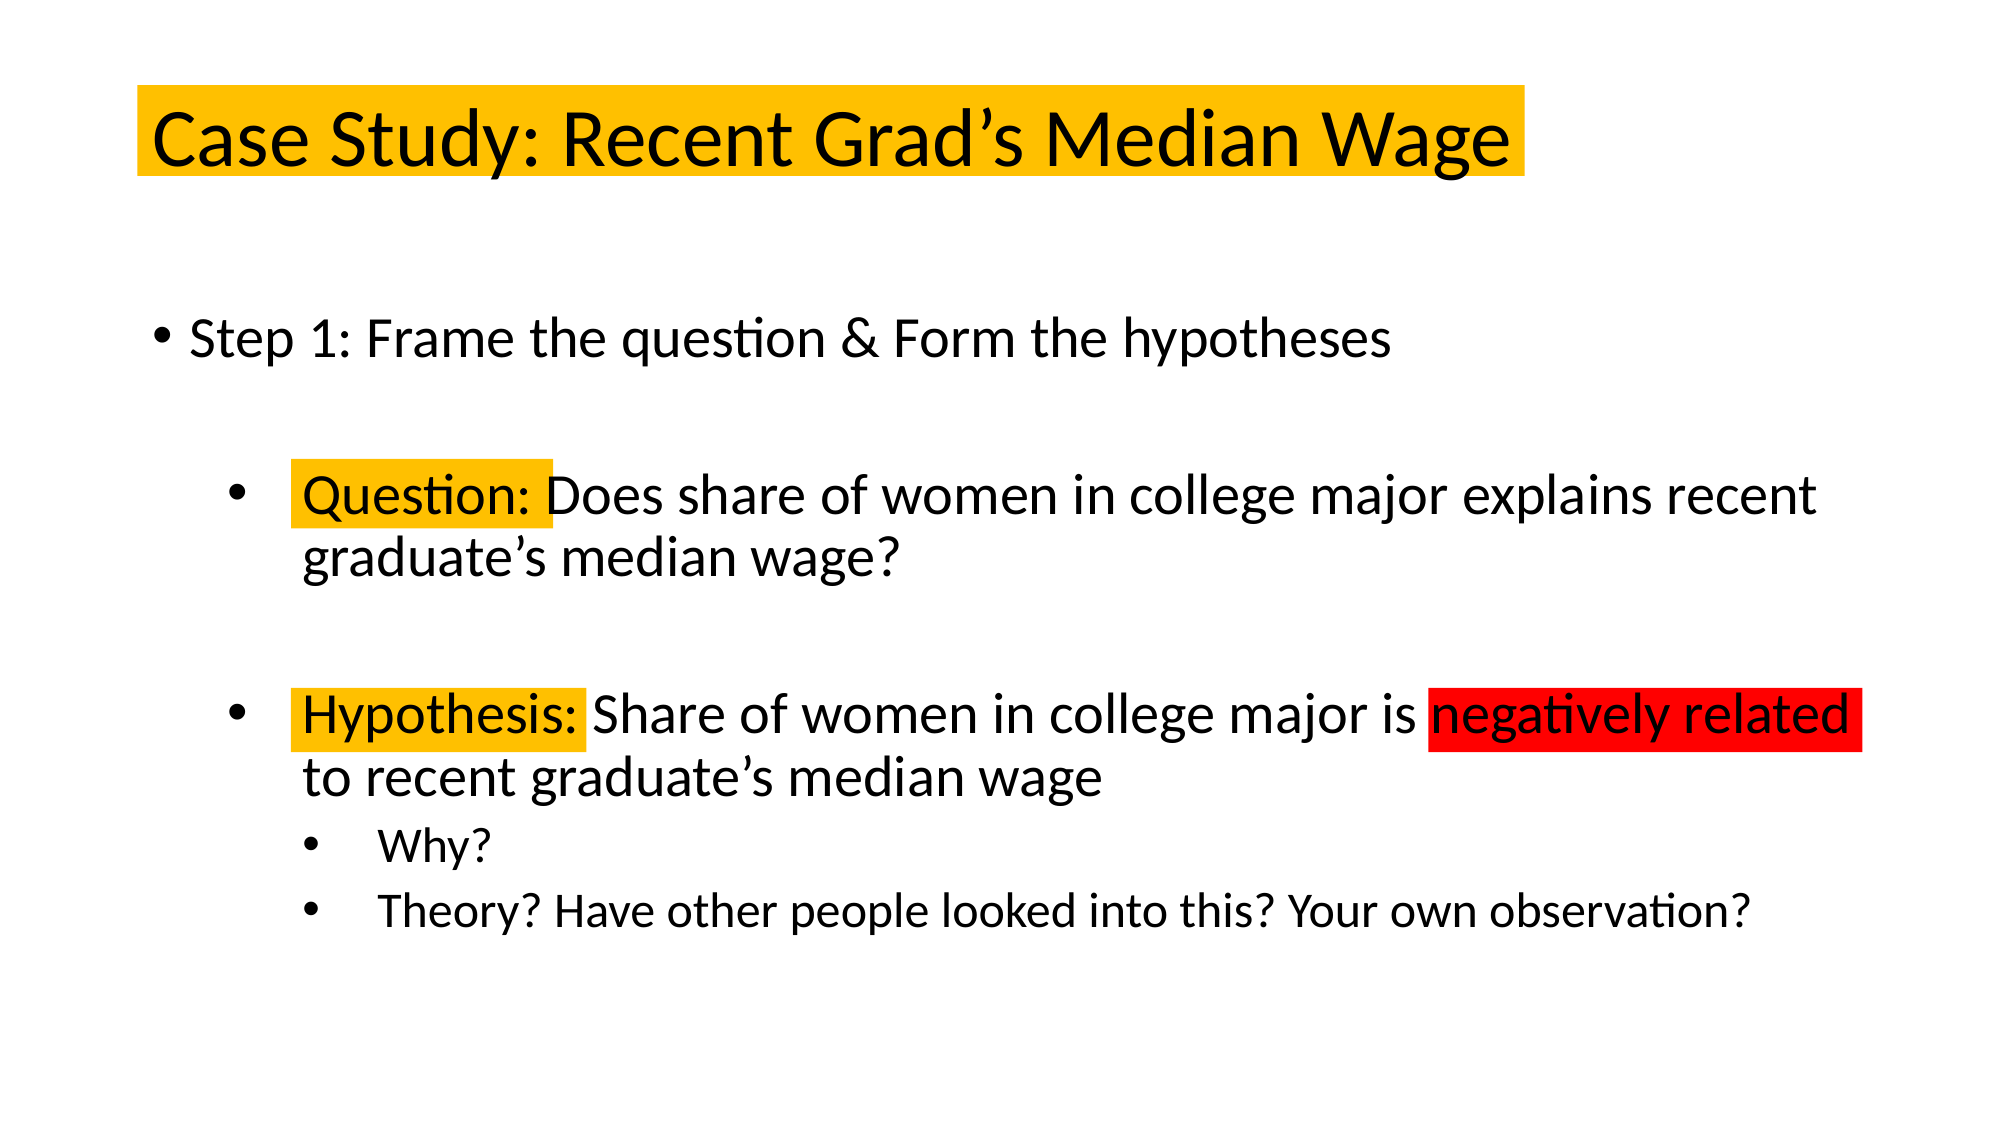

# Case Study: Recent Grad’s Median Wage

Step 1: Frame the question & Form the hypotheses

Question: Does share of women in college major explains recent graduate’s median wage?

Hypothesis: Share of women in college major is negatively related to recent graduate’s median wage
Why?
Theory? Have other people looked into this? Your own observation?